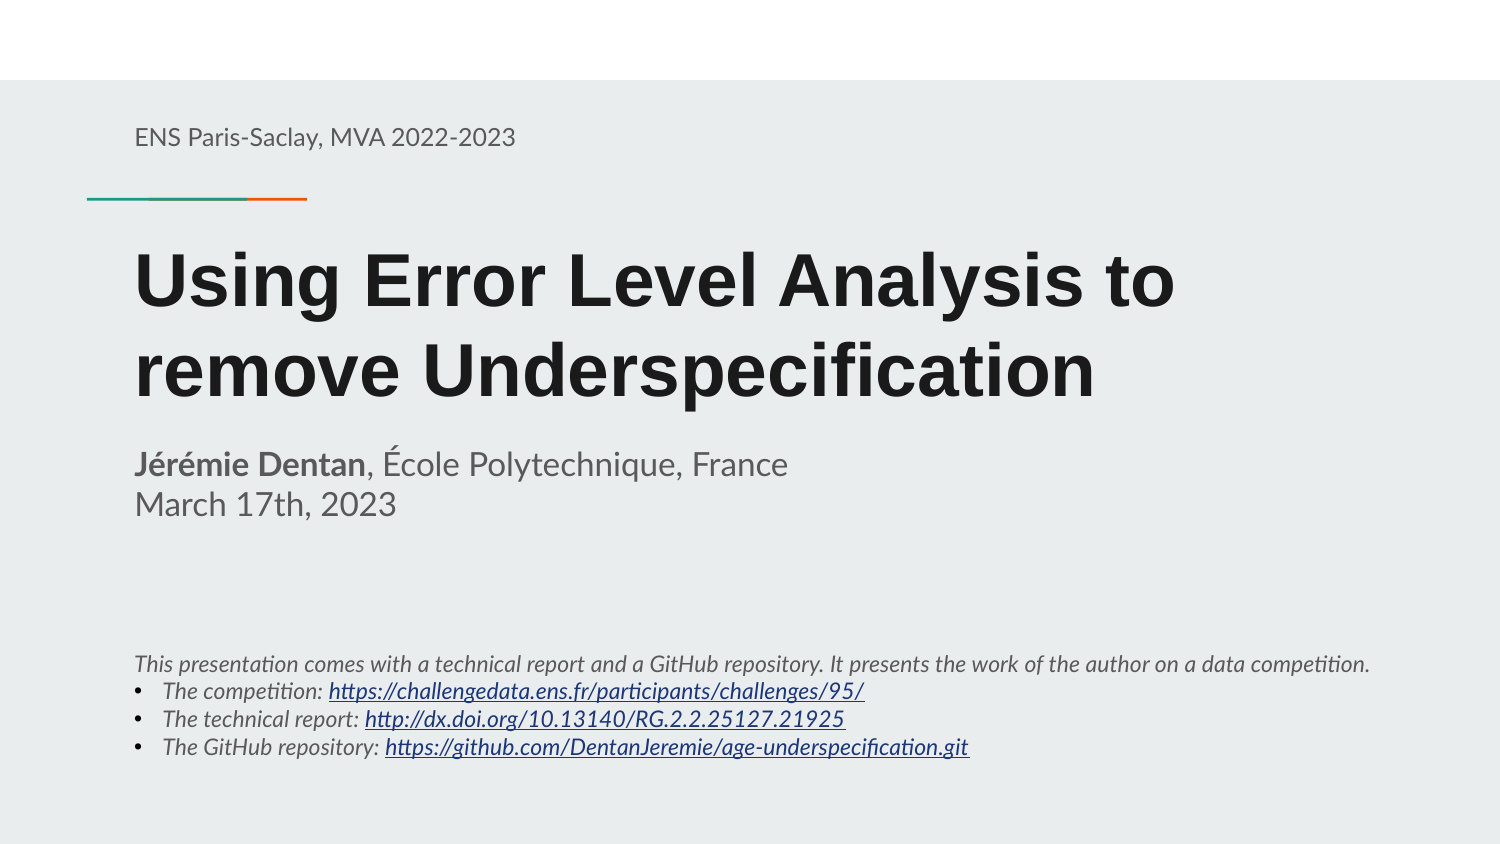

ENS Paris-Saclay, MVA 2022-2023
# Using Error Level Analysis to remove Underspecification
Jérémie Dentan, École Polytechnique, France
March 17th, 2023

This presentation comes with a technical report and a GitHub repository. It presents the work of the author on a data competition.
The competition: https://challengedata.ens.fr/participants/challenges/95/
The technical report: http://dx.doi.org/10.13140/RG.2.2.25127.21925
The GitHub repository: https://github.com/DentanJeremie/age-underspecification.git